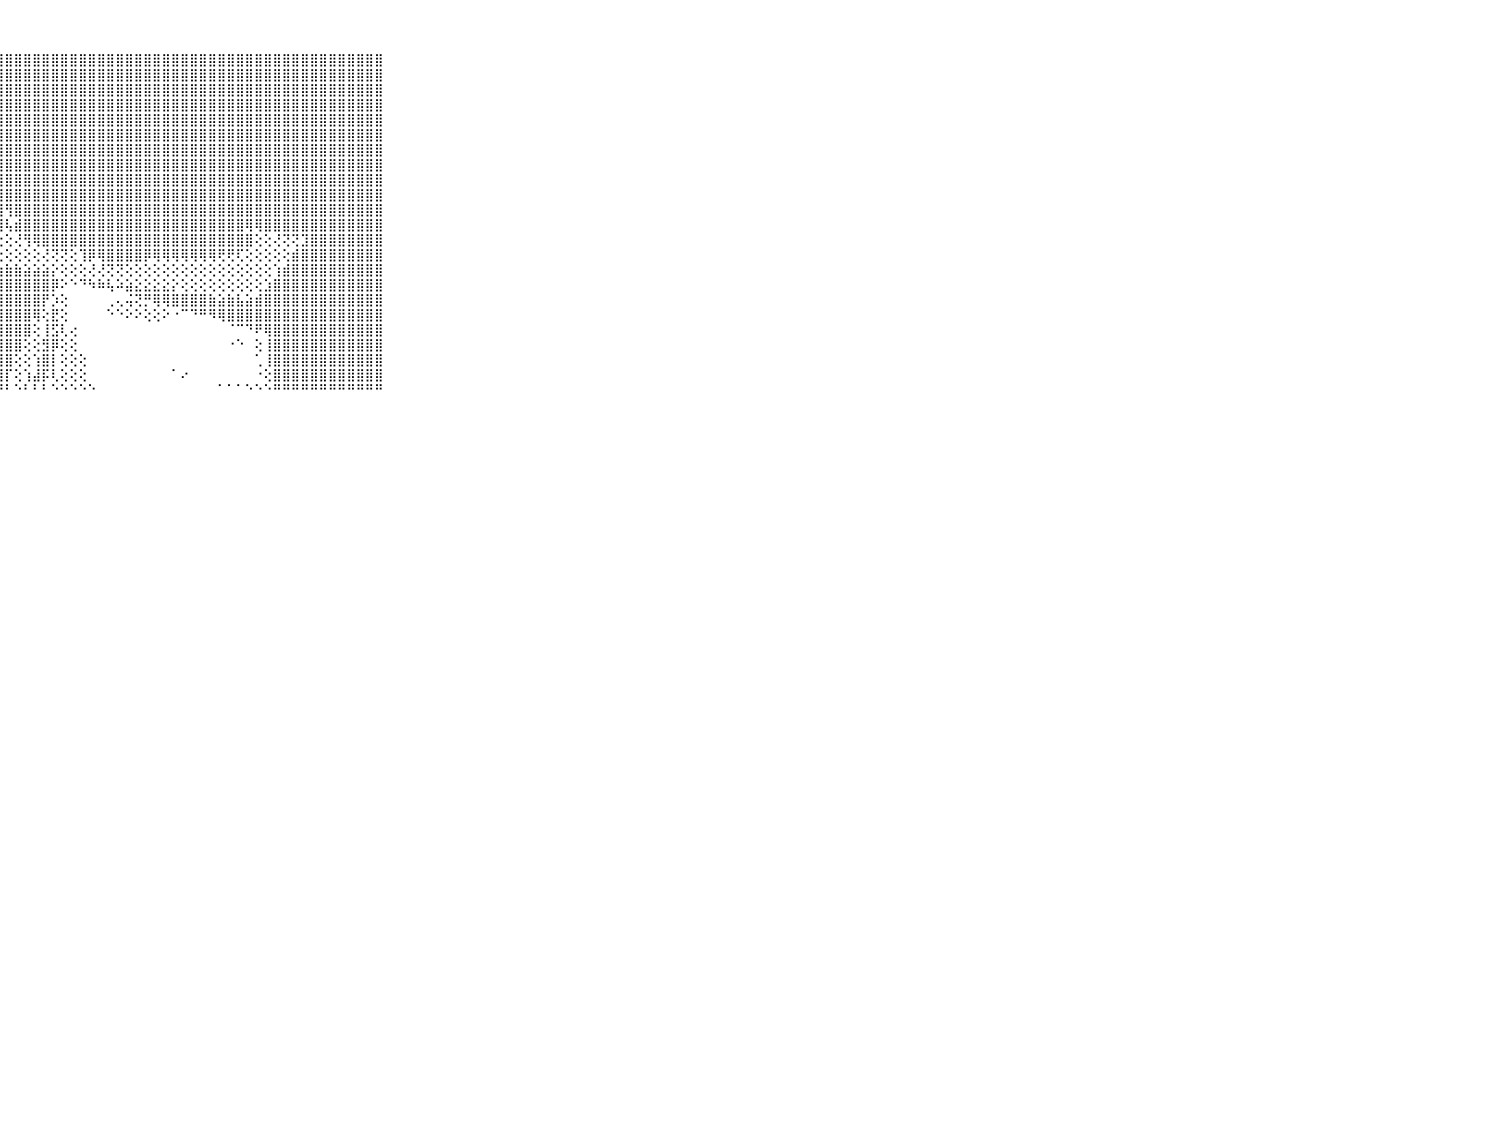

⠀⠀⠀⠀⠀⠀⠀⠀⠀⠀⠀⣿⣿⣿⣿⣿⣿⣿⣿⣿⣿⣿⣿⣿⣿⣿⣿⣿⣿⣿⣿⣿⣿⣿⣿⣿⣿⣿⣿⣿⣿⣿⣿⣿⣿⣿⣿⣿⣿⣿⣿⣿⣿⣿⣿⣿⣿⣿⣿⣿⣿⣿⣿⣿⣿⣿⣿⣿⣿⠀⠀⠀⠀⠀⠀⠀⠀⠀⠀⠀⠀
⠀⠀⠀⠀⠀⠀⠀⠀⠀⠀⠀⣿⣿⣿⣿⣿⣿⣿⣿⣿⣿⣿⣿⣿⣿⣿⣿⣿⣿⣿⣿⣿⣿⣿⣿⣿⣿⣿⣿⣿⣿⣿⣿⣿⣿⣿⣿⣿⣿⣿⣿⣿⣿⣿⣿⣿⣿⣿⣿⣿⣿⣿⣿⣿⣿⣿⣿⣿⣿⠀⠀⠀⠀⠀⠀⠀⠀⠀⠀⠀⠀
⠀⠀⠀⠀⠀⠀⠀⠀⠀⠀⠀⣿⣿⣿⣿⣿⣿⣿⣿⣿⣿⣿⣿⣿⣿⣿⣿⣿⣿⣿⣿⣿⣿⣿⣿⣿⣿⣿⣿⣿⣿⣿⣿⣿⣿⣿⣿⣿⣿⣿⣿⣿⣿⣿⣿⣿⣿⣿⣿⣿⣿⣿⣿⣿⣿⣿⣿⣿⣿⠀⠀⠀⠀⠀⠀⠀⠀⠀⠀⠀⠀
⠀⠀⠀⠀⠀⠀⠀⠀⠀⠀⠀⣿⣿⣿⣿⣿⣿⣿⣿⣿⣿⣿⣿⣿⣿⣿⣿⣿⣿⣿⣿⣿⣿⣿⣿⣿⣿⣿⣿⣿⣿⣿⣿⣿⣿⣿⣿⣿⣿⣿⣿⣿⣿⣿⣿⣿⣿⣿⣿⣿⣿⣿⣿⣿⣿⣿⣿⣿⣿⠀⠀⠀⠀⠀⠀⠀⠀⠀⠀⠀⠀
⠀⠀⠀⠀⠀⠀⠀⠀⠀⠀⠀⣿⣿⣿⣿⣿⣿⣿⣿⣿⣿⣿⣿⣿⣿⣿⣿⣿⣿⣿⣿⣿⣿⣿⣿⣿⣿⣿⣿⣿⣿⣿⣿⣿⣿⣿⣿⣿⣿⣿⣿⣿⣿⣿⣿⣿⣿⣿⣿⣿⣿⣿⣿⣿⣿⣿⣿⣿⣿⠀⠀⠀⠀⠀⠀⠀⠀⠀⠀⠀⠀
⠀⠀⠀⠀⠀⠀⠀⠀⠀⠀⠀⣿⣿⣿⣿⣿⣿⣿⣿⣿⣿⣿⣿⣿⣿⣿⣿⣿⣿⣿⣿⣿⣿⣿⣿⣿⣿⣿⣿⣿⣿⣿⣿⣿⣿⣿⣿⣿⣿⣿⣿⣿⣿⣿⣿⣿⣿⣿⣿⣿⣿⣿⣿⣿⣿⣿⣿⣿⣿⠀⠀⠀⠀⠀⠀⠀⠀⠀⠀⠀⠀
⠀⠀⠀⠀⠀⠀⠀⠀⠀⠀⠀⣿⣿⣿⣿⣿⣿⣿⣿⣿⣿⣿⣿⣿⣿⣿⣿⣿⣿⣿⣿⣿⣿⣿⣿⣿⣿⣿⣿⣿⣿⣿⣿⣿⣿⣿⣿⣿⣿⣿⣿⣿⣿⣿⣿⣿⣿⣿⣿⣿⣿⣿⣿⣿⣿⣿⣿⣿⣿⠀⠀⠀⠀⠀⠀⠀⠀⠀⠀⠀⠀
⠀⠀⠀⠀⠀⠀⠀⠀⠀⠀⠀⣿⣿⣿⣿⣿⣿⣿⣿⣿⣿⣿⣿⣿⣿⣿⣿⣿⣿⣿⣿⣿⣿⣿⣿⣿⣿⣿⣿⣿⣿⣿⣿⣿⣿⣿⣿⣿⣿⣿⣿⣿⣿⣿⣿⣿⣿⣿⣿⣿⣿⣿⣿⣿⣿⣿⣿⣿⣿⠀⠀⠀⠀⠀⠀⠀⠀⠀⠀⠀⠀
⠀⠀⠀⠀⠀⠀⠀⠀⠀⠀⠀⣿⣿⣿⣿⣿⣿⣿⣿⣿⣿⣿⣿⣿⣿⣿⣿⣿⣿⣿⣿⣿⣿⣿⣿⣿⣿⣿⣿⣿⣿⣿⣿⣿⣿⣿⣿⣿⣿⣿⣿⣿⣿⣿⣿⣿⣿⣿⣿⣿⣿⣿⣿⣿⣿⣿⣿⣿⣿⠀⠀⠀⠀⠀⠀⠀⠀⠀⠀⠀⠀
⠀⠀⠀⠀⠀⠀⠀⠀⠀⠀⠀⣿⣿⣿⣿⣿⣿⣿⣿⣿⣿⣿⣿⣿⣿⣿⣿⣿⣿⣿⣿⣿⣿⣿⣿⣿⣿⣿⣿⣿⣿⣿⣿⣿⣿⣿⣿⣿⣿⣿⣿⣿⣿⣿⣿⣿⣿⣿⣿⣿⣿⣿⣿⣿⣿⣿⣿⣿⣿⠀⠀⠀⠀⠀⠀⠀⠀⠀⠀⠀⠀
⠀⠀⠀⠀⠀⠀⠀⠀⠀⠀⠀⣿⣿⣿⣿⣿⣿⣿⣿⣿⣿⣿⣿⣝⢻⢿⣿⣿⢻⣿⣿⣿⣿⣿⣿⣿⣿⣿⣿⣿⣿⣿⣿⣿⣿⣿⣿⣿⣿⣿⣿⣿⣿⣿⣿⣿⣿⣿⣿⣿⣿⣿⣿⣿⣿⣿⣿⣿⣿⠀⠀⠀⠀⠀⠀⠀⠀⠀⠀⠀⠀
⠀⠀⠀⠀⠀⠀⠀⠀⠀⠀⠀⣿⣿⣿⣿⣿⣿⣿⣿⣿⣿⣿⣿⣿⣧⡵⢜⢻⢧⣾⣿⣿⣿⣿⣿⣿⣿⣿⣿⣿⣿⣿⣿⣿⣿⣿⣿⣿⣿⣿⣿⣿⣿⣿⢿⢿⣿⣿⣿⣿⣿⣿⣿⣿⣿⣿⣿⣿⣿⠀⠀⠀⠀⠀⠀⠀⠀⠀⠀⠀⠀
⠀⠀⠀⠀⠀⠀⠀⠀⠀⠀⠀⣿⣿⣿⣿⣿⣿⣿⣿⣿⣿⡿⢿⣟⢝⢝⢕⢕⢕⢜⢻⢿⣿⣿⣿⣿⣿⣿⣿⣿⣿⣿⣿⣿⣿⣿⣿⣿⣿⣿⣿⣿⣿⣿⣿⢕⢕⢜⢝⢝⣹⣿⣿⣿⣿⣿⣿⣿⣿⠀⠀⠀⠀⠀⠀⠀⠀⠀⠀⠀⠀
⠀⠀⠀⠀⠀⠀⠀⠀⠀⠀⠀⣿⣿⣿⣿⡿⢟⢿⢏⢝⢕⢕⢕⢕⢕⢕⢕⢕⢕⢕⢕⢕⢜⢝⢝⢕⢹⡿⢿⣿⣿⣿⣿⡿⢿⢿⢿⢿⢿⢿⢿⢟⢟⢏⢕⢕⢕⢕⢕⣾⣿⣿⣿⣿⣿⣿⣿⣿⣿⠀⠀⠀⠀⠀⠀⠀⠀⠀⠀⠀⠀
⠀⠀⠀⠀⠀⠀⠀⠀⠀⠀⠀⣿⣿⣎⣝⢟⢇⢕⢕⢕⢕⢕⢕⣕⣵⣵⣵⣵⣷⣷⣵⣵⣵⡕⢕⢕⢕⢜⢜⢝⢝⢕⢕⢕⢕⢕⢕⢕⢕⢕⢕⢕⢕⢕⢕⢕⢕⢱⣾⣿⣿⣿⣿⣿⣿⣿⣿⣿⣿⠀⠀⠀⠀⠀⠀⠀⠀⠀⠀⠀⠀
⠀⠀⠀⠀⠀⠀⠀⠀⠀⠀⠀⣿⣿⣿⣿⣿⣿⣽⣷⣷⣾⣿⣿⣿⣿⣿⣿⣿⣿⣿⣿⣿⣿⡿⠕⠑⠙⠳⠷⢧⠵⣵⣕⣕⣕⣕⡕⢕⢕⢕⢕⢕⢕⢕⢕⢕⣱⣿⣿⣿⣿⣿⣿⣿⣿⣿⣿⣿⣿⠀⠀⠀⠀⠀⠀⠀⠀⠀⠀⠀⠀
⠀⠀⠀⠀⠀⠀⠀⠀⠀⠀⠀⣿⣿⣿⣿⣿⣿⣿⣿⣿⣿⣿⣿⣿⣿⣿⣿⣿⣿⣿⣿⣿⡟⡱⢕⠀⠀⠀⠀⢀⢄⢬⢝⡛⢿⢿⣿⣿⣿⣿⣷⣵⣷⣧⣵⣾⣿⣿⣿⣿⣿⣿⣿⣿⣿⣿⣿⣿⣿⠀⠀⠀⠀⠀⠀⠀⠀⠀⠀⠀⠀
⠀⠀⠀⠀⠀⠀⠀⠀⠀⠀⠀⣿⣿⣿⣿⣿⣿⣿⣿⣿⣿⣿⣿⣿⣿⣿⣿⣿⣿⣿⣿⢿⢕⣟⢕⠀⠀⠀⠀⠑⠑⠕⠕⢕⢕⠕⠐⠉⠙⠛⠻⢿⣿⣿⣿⣿⣿⣿⣿⣿⣿⣿⣿⣿⣿⣿⣿⣿⣿⠀⠀⠀⠀⠀⠀⠀⠀⠀⠀⠀⠀
⠀⠀⠀⠀⠀⠀⠀⠀⠀⠀⠀⣿⣿⣿⣿⣿⣿⣿⣿⣿⣿⣿⣿⣿⣿⣿⣿⣿⣿⣿⣿⢕⢸⣫⢇⢔⠀⠀⠀⠀⠀⠀⠀⠀⠀⠀⠀⠀⠀⠀⠀⠀⠈⠉⠙⠟⢿⣿⣿⣿⣿⣿⣿⣿⣿⣿⣿⣿⣿⠀⠀⠀⠀⠀⠀⠀⠀⠀⠀⠀⠀
⠀⠀⠀⠀⠀⠀⠀⠀⠀⠀⠀⣿⣿⣿⣿⣿⣿⣿⣿⣿⣿⣿⣿⣿⣿⣿⣿⣿⣿⣿⢕⢕⣻⡿⢕⢕⠀⠀⠀⠀⠀⠀⠀⠀⠀⠀⠀⠀⠀⠀⠀⠀⠐⠑⠀⢕⢸⣿⣿⣿⣿⣿⣿⣿⣿⣿⣿⣿⣿⠀⠀⠀⠀⠀⠀⠀⠀⠀⠀⠀⠀
⠀⠀⠀⠀⠀⠀⠀⠀⠀⠀⠀⣿⣿⣿⣿⣿⣿⣿⣿⣿⣿⣿⣿⣿⣿⣿⣿⣿⣿⢕⢕⢱⣿⡇⢕⢕⢕⠀⠀⠀⠀⠀⠀⠀⠀⠀⠀⠀⠀⠀⠀⠀⠀⠀⠀⢁⢸⣿⣿⣿⣿⣿⣿⣿⣿⣿⣿⣿⣿⠀⠀⠀⠀⠀⠀⠀⠀⠀⠀⠀⠀
⠀⠀⠀⠀⠀⠀⠀⠀⠀⠀⠀⣿⣿⣿⣿⣿⣿⣿⣿⣿⣿⣿⣿⣿⣿⣿⣿⣿⡏⢕⢱⣼⡯⢇⢕⢕⢕⠀⠀⠀⠀⠀⠀⠀⠀⠀⠁⠔⠀⠀⠀⠀⠀⠀⠀⠐⢕⣿⣿⣿⣿⣿⣿⣿⣿⣿⣿⣿⣿⠀⠀⠀⠀⠀⠀⠀⠀⠀⠀⠀⠀
⠀⠀⠀⠀⠀⠀⠀⠀⠀⠀⠀⠛⠛⠛⠛⠛⠛⠛⠛⠛⠛⠛⠛⠛⠛⠛⠛⠛⠃⠑⠃⠃⠃⠑⠑⠑⠑⠑⠀⠀⠀⠀⠀⠀⠀⠀⠀⠀⠀⠀⠀⠁⠁⠁⠑⠑⠑⠛⠛⠛⠛⠛⠛⠛⠛⠛⠛⠛⠛⠀⠀⠀⠀⠀⠀⠀⠀⠀⠀⠀⠀